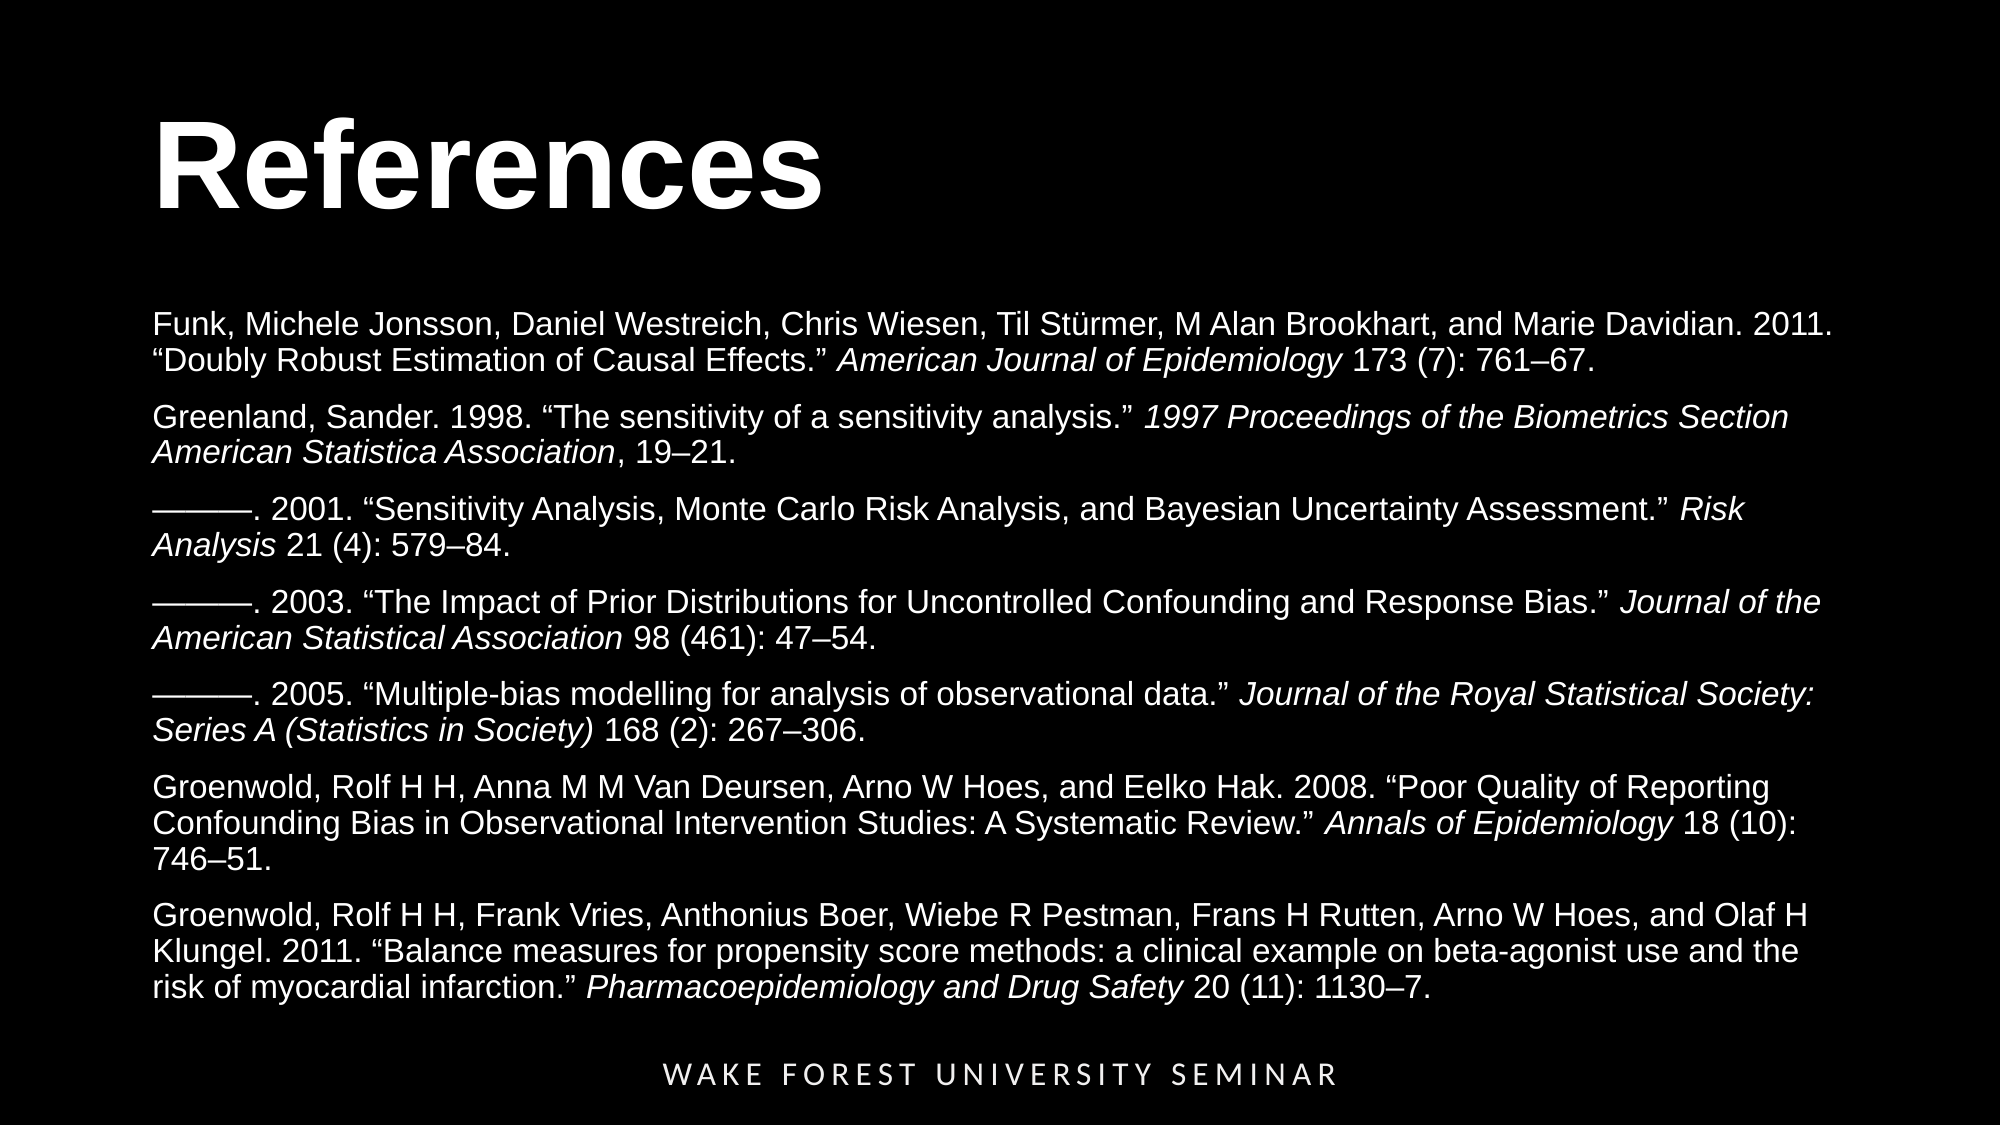

# References
Funk, Michele Jonsson, Daniel Westreich, Chris Wiesen, Til Stürmer, M Alan Brookhart, and Marie Davidian. 2011. “Doubly Robust Estimation of Causal Effects.” American Journal of Epidemiology 173 (7): 761–67.
Greenland, Sander. 1998. “The sensitivity of a sensitivity analysis.” 1997 Proceedings of the Biometrics Section American Statistica Association, 19–21.
———. 2001. “Sensitivity Analysis, Monte Carlo Risk Analysis, and Bayesian Uncertainty Assessment.” Risk Analysis 21 (4): 579–84.
———. 2003. “The Impact of Prior Distributions for Uncontrolled Confounding and Response Bias.” Journal of the American Statistical Association 98 (461): 47–54.
———. 2005. “Multiple-bias modelling for analysis of observational data.” Journal of the Royal Statistical Society: Series A (Statistics in Society) 168 (2): 267–306.
Groenwold, Rolf H H, Anna M M Van Deursen, Arno W Hoes, and Eelko Hak. 2008. “Poor Quality of Reporting Confounding Bias in Observational Intervention Studies: A Systematic Review.” Annals of Epidemiology 18 (10): 746–51.
Groenwold, Rolf H H, Frank Vries, Anthonius Boer, Wiebe R Pestman, Frans H Rutten, Arno W Hoes, and Olaf H Klungel. 2011. “Balance measures for propensity score methods: a clinical example on beta-agonist use and the risk of myocardial infarction.” Pharmacoepidemiology and Drug Safety 20 (11): 1130–7.